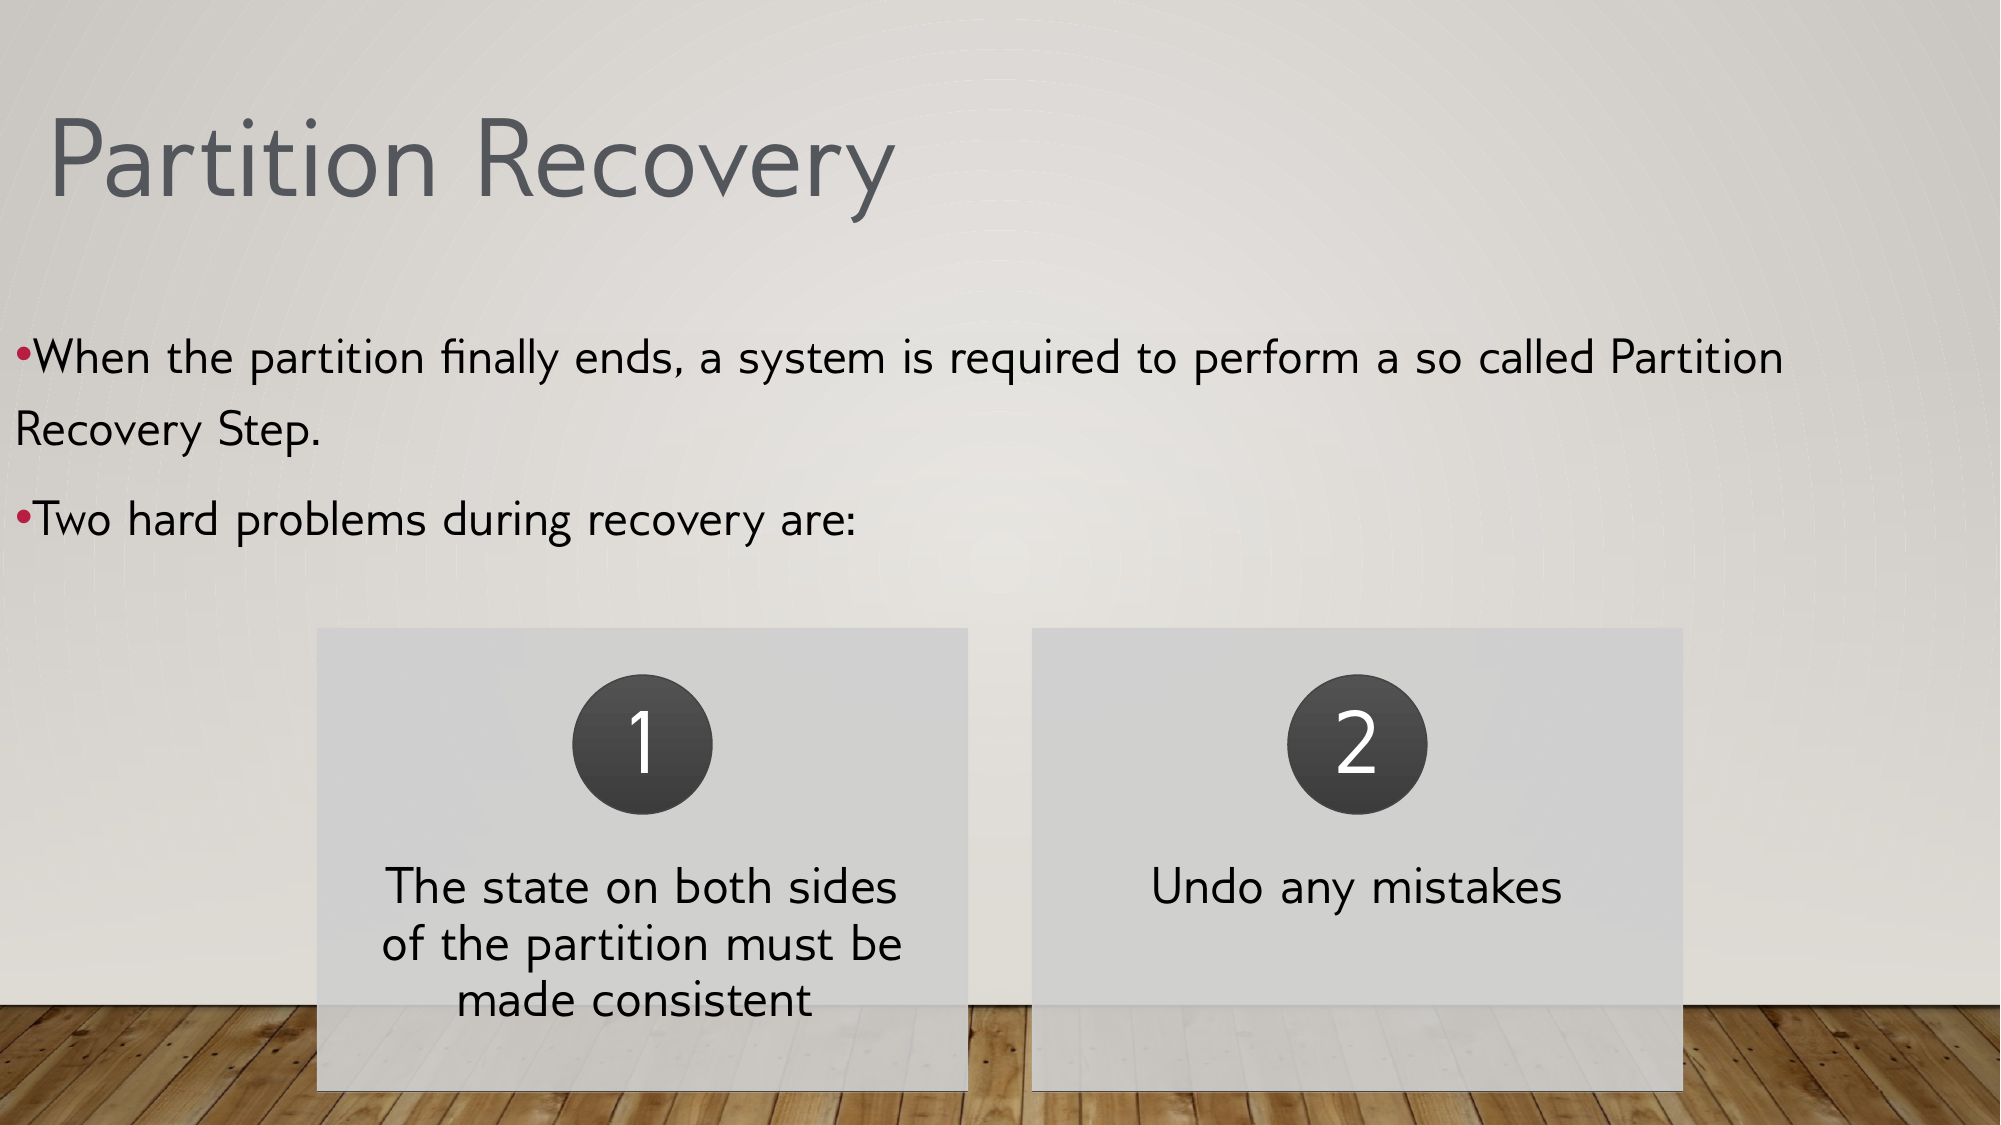

Partition Recovery
When the partition finally ends, a system is required to perform a so called Partition Recovery Step.

Two hard problems during recovery are:

The state on both sides of the partition must be made consistent
1
Undo any mistakes
2